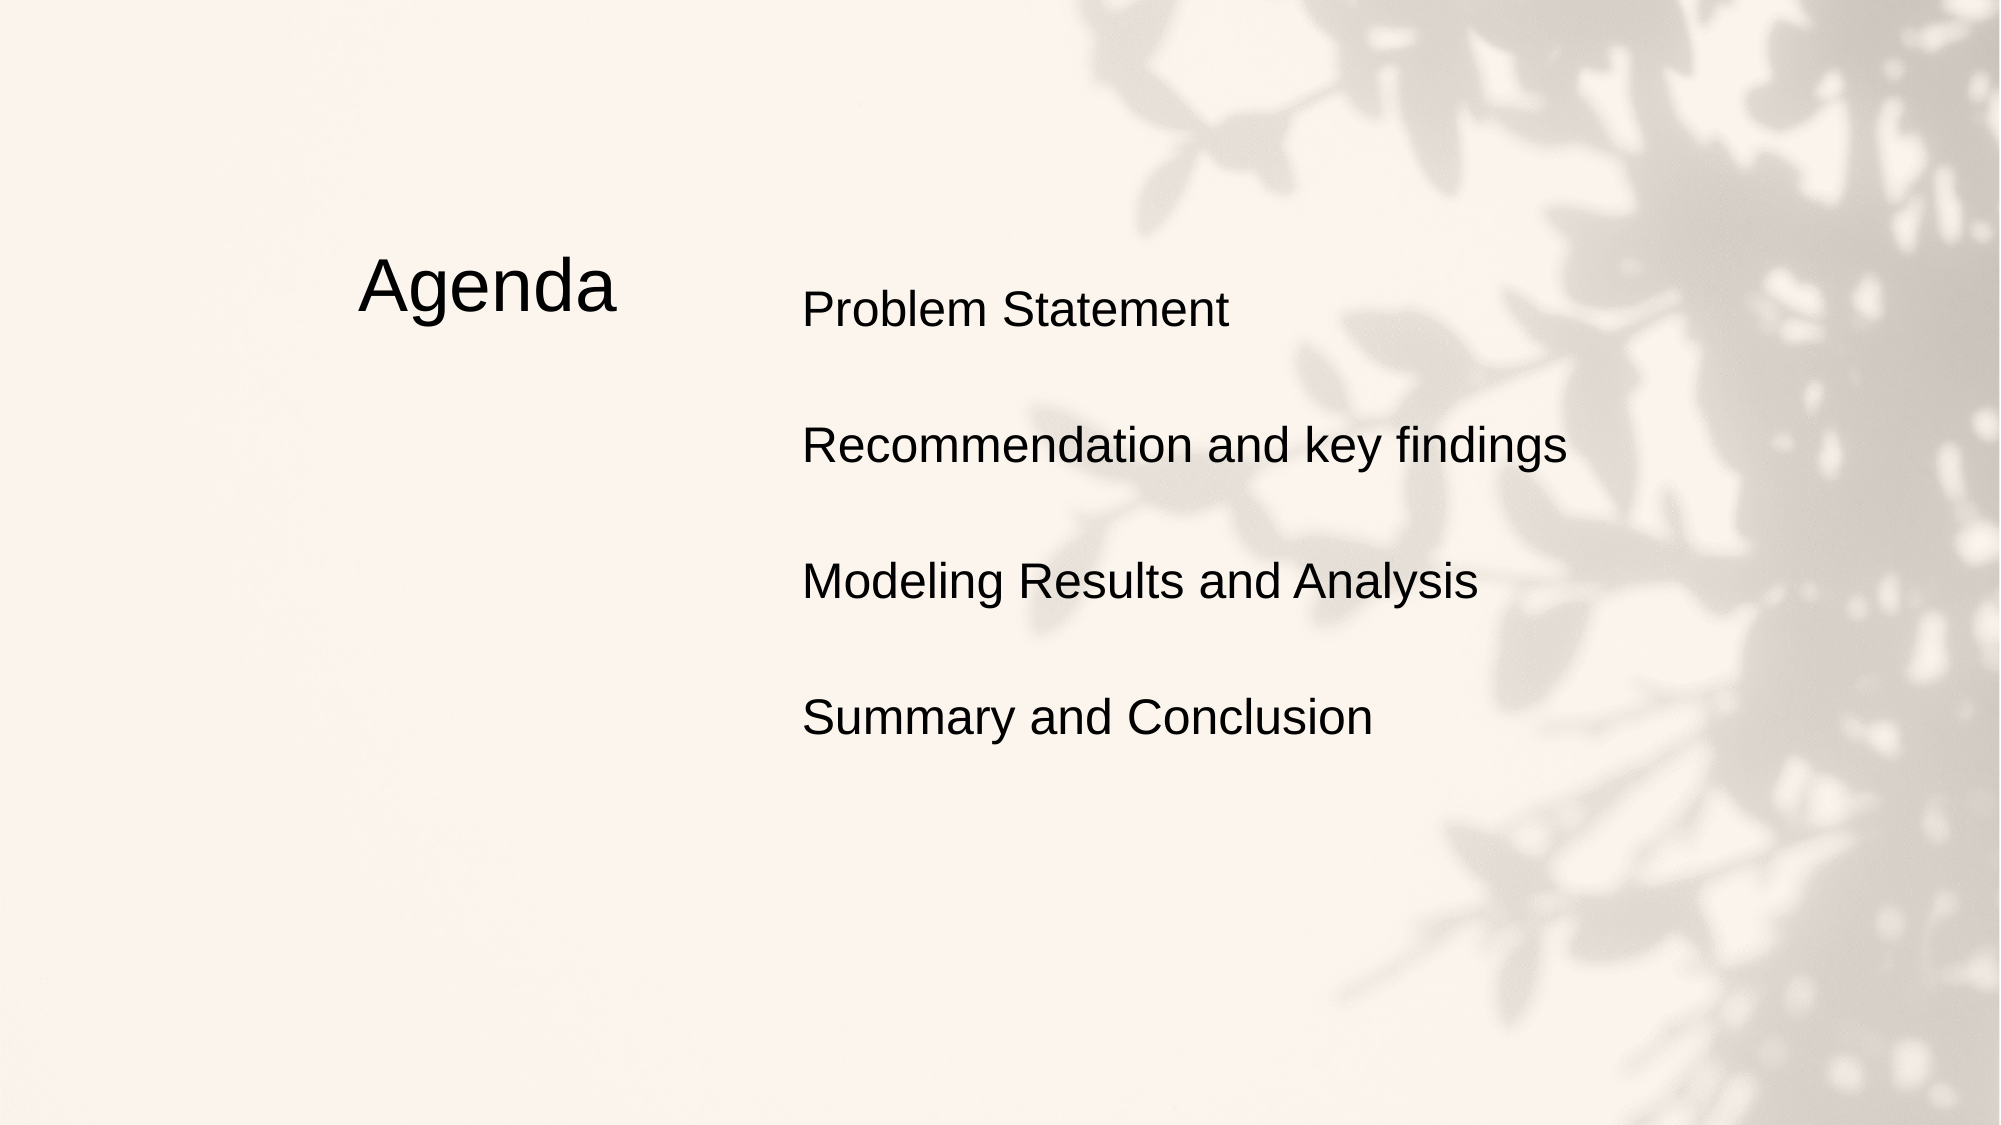

# Agenda
Problem Statement
Recommendation and key findings
Modeling Results and Analysis
Summary and Conclusion